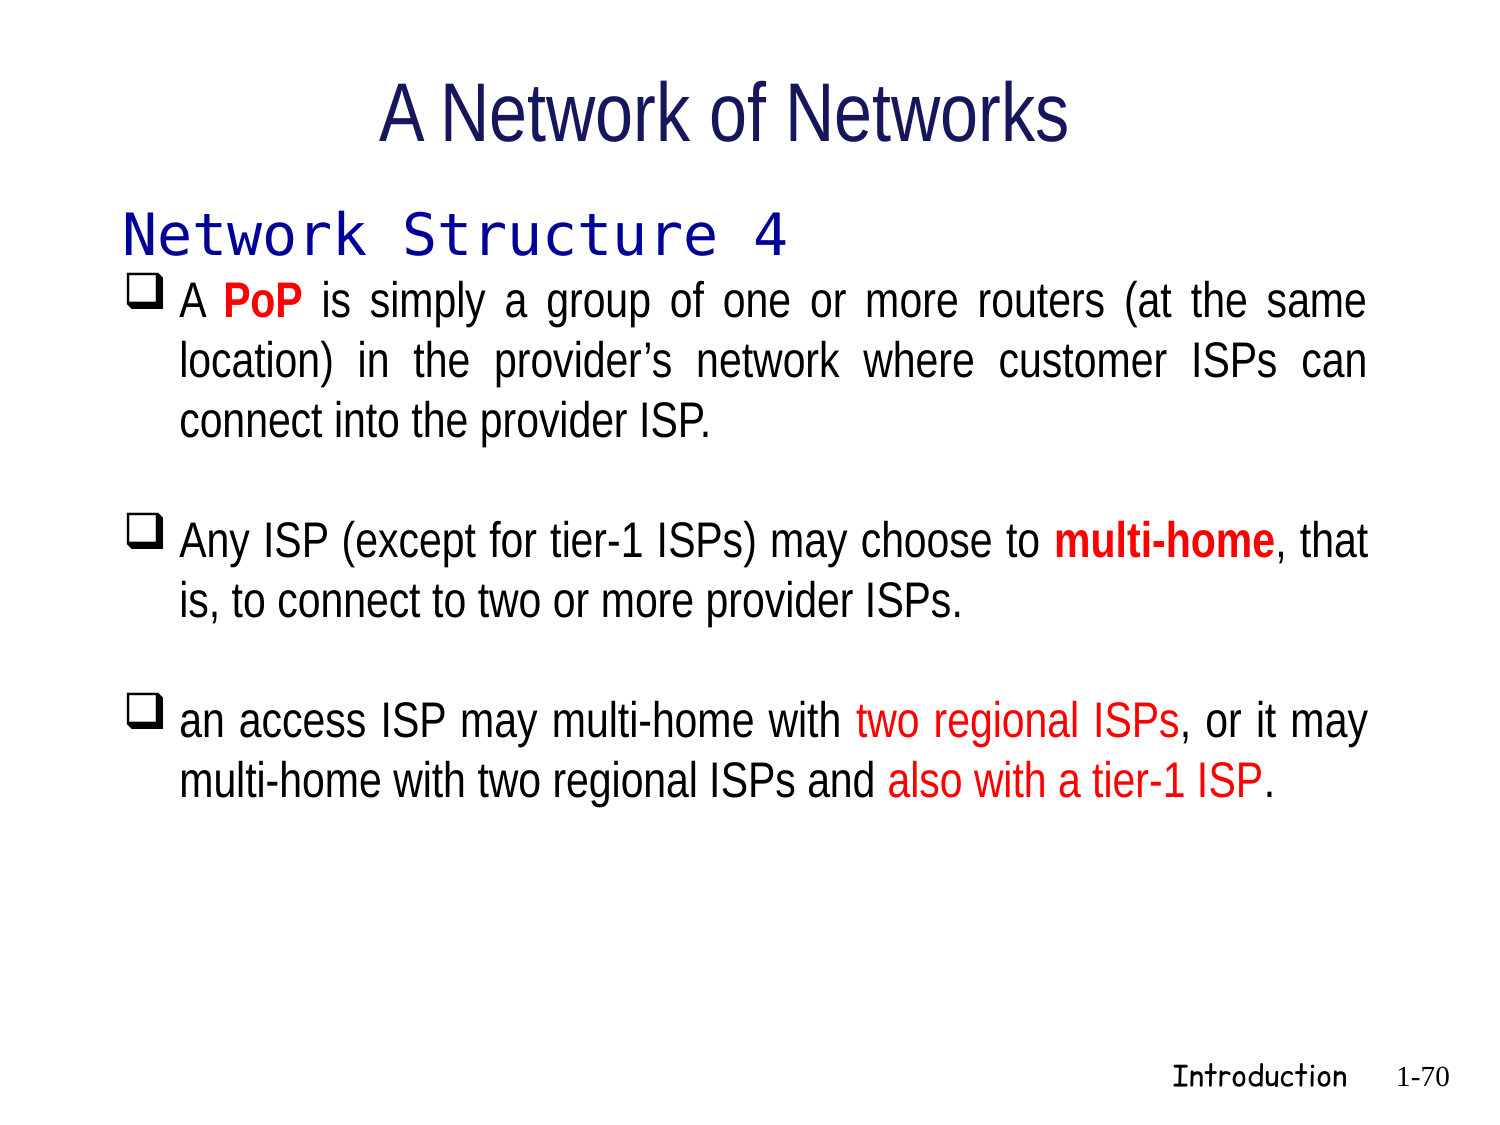

# A Network of Networks
Network Structure 4
A PoP is simply a group of one or more routers (at the same location) in the provider’s network where customer ISPs can connect into the provider ISP.

Any ISP (except for tier-1 ISPs) may choose to multi-home, that is, to connect to two or more provider ISPs.

an access ISP may multi-home with two regional ISPs, or it may multi-home with two regional ISPs and also with a tier-1 ISP.
 Introduction
1-70